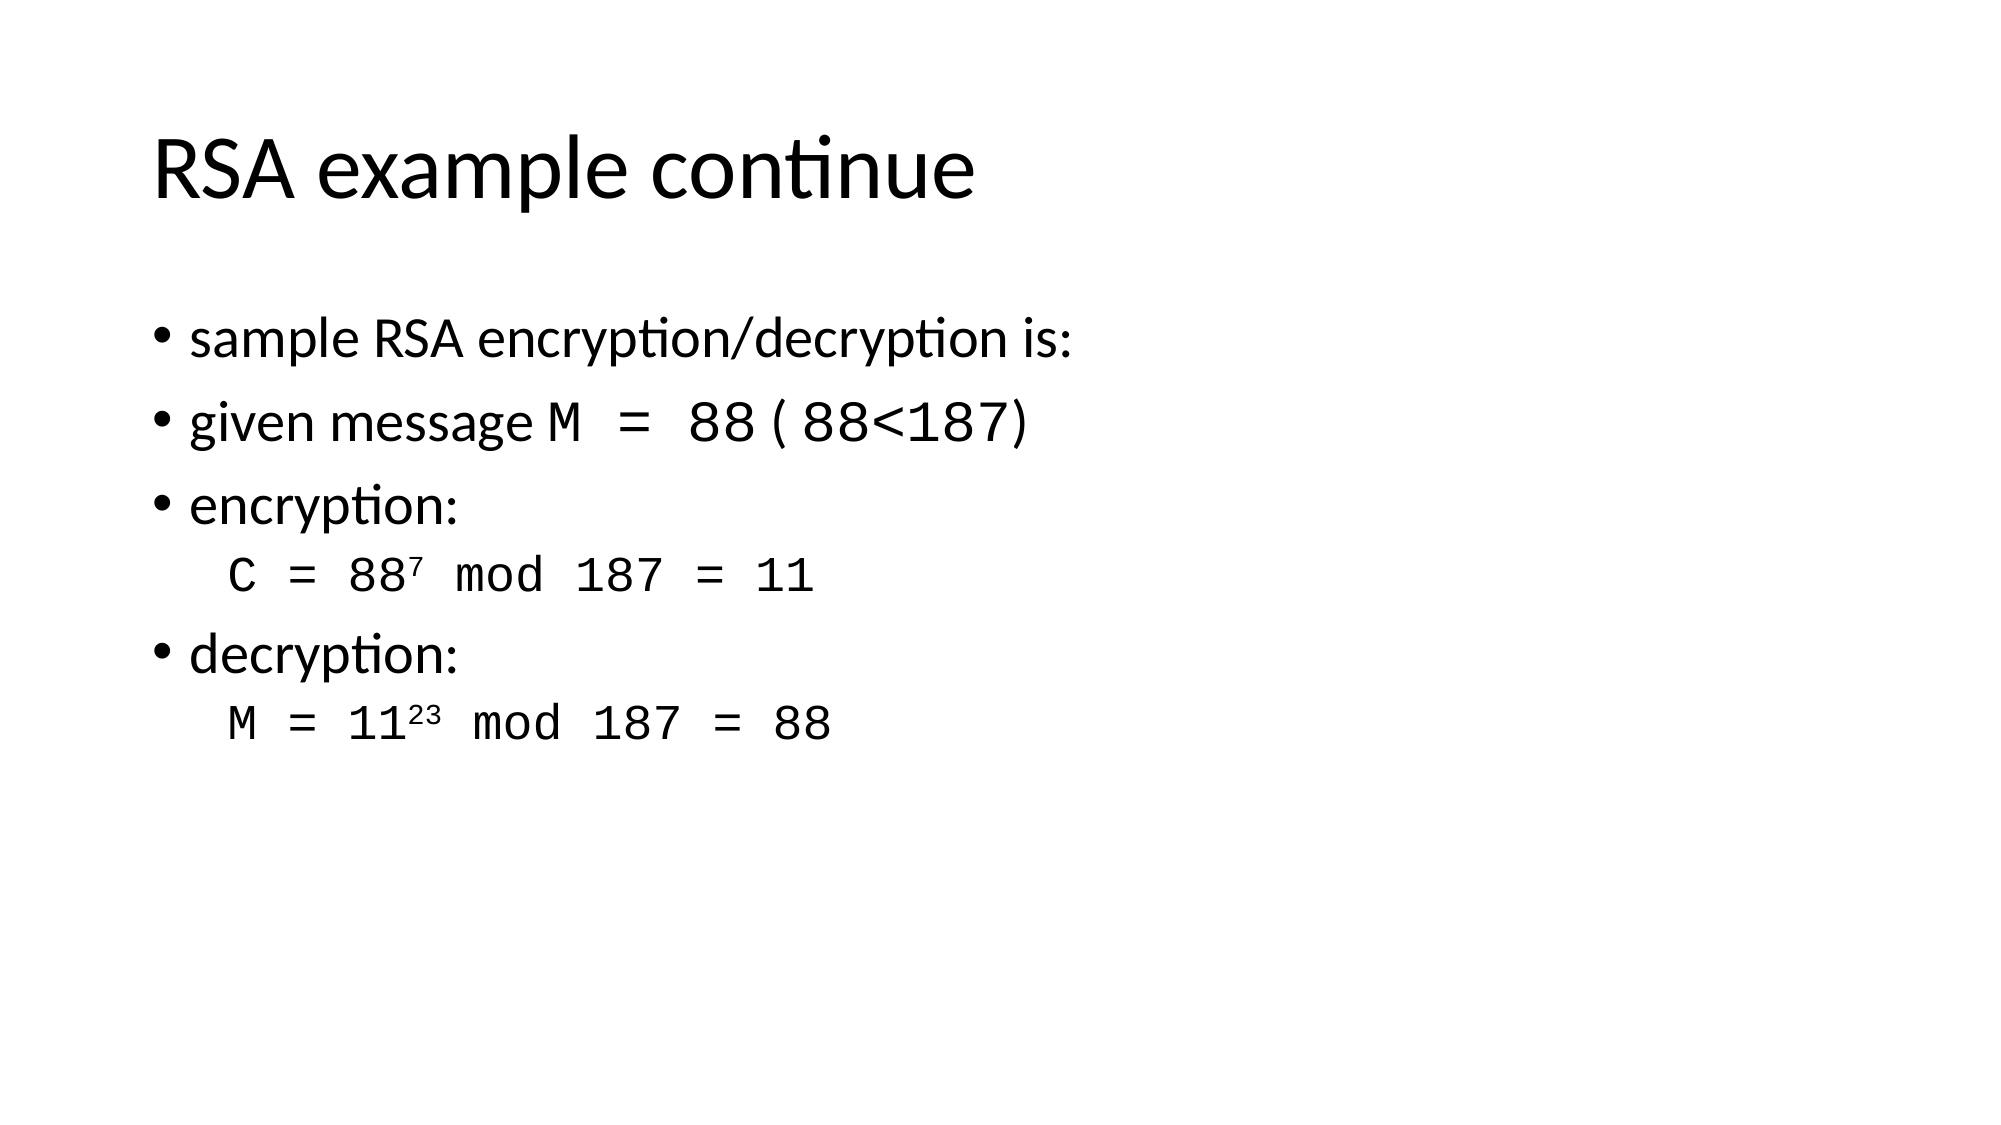

# RSA example continue
sample RSA encryption/decryption is:
given message M = 88 ( 88<187)
encryption:
C = 887 mod 187 = 11
decryption:
M = 1123 mod 187 = 88